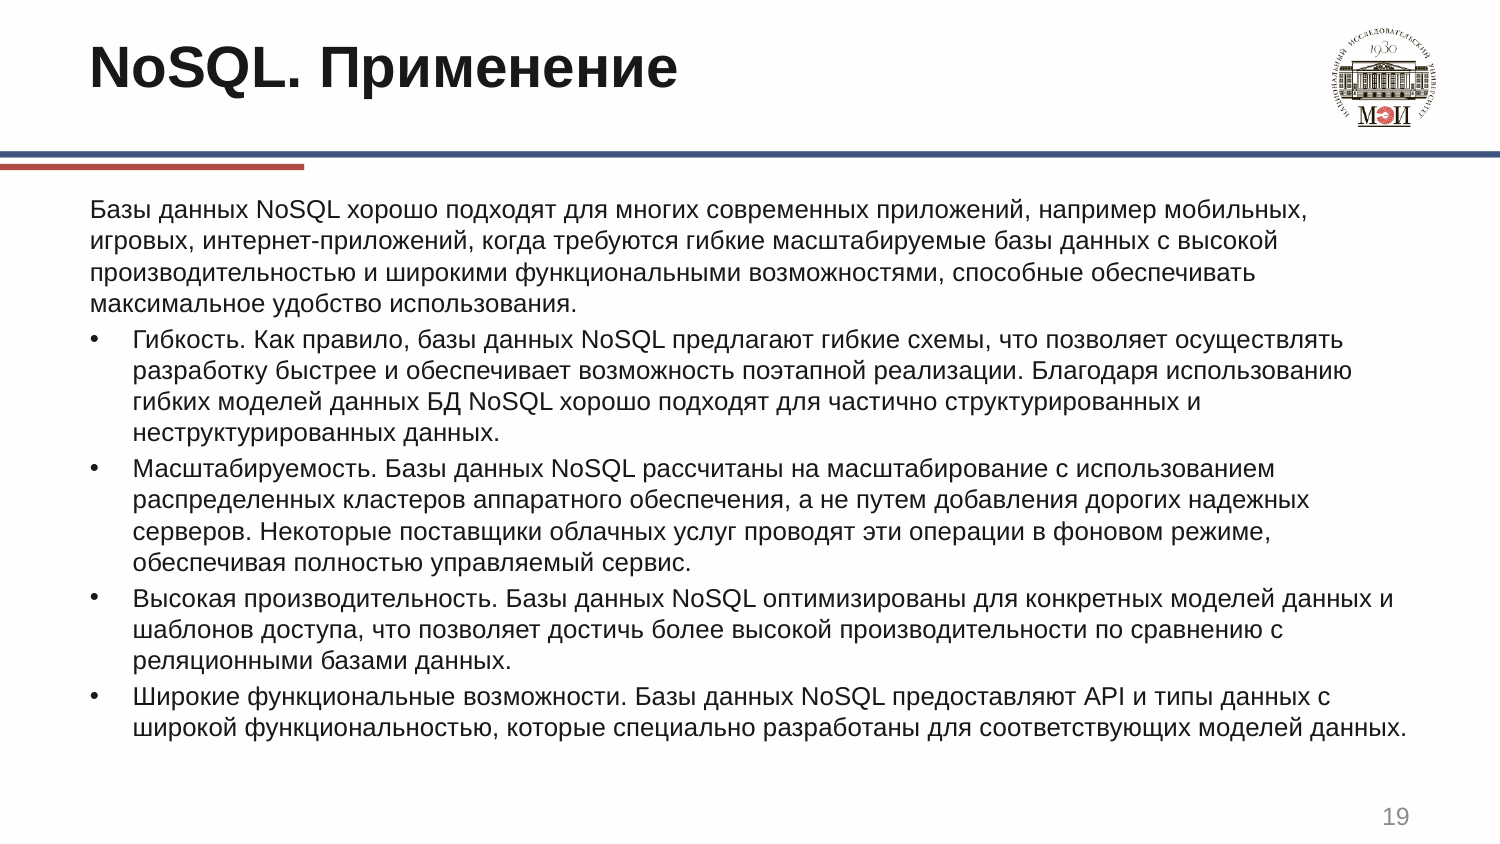

# NoSQL. Применение
Базы данных NoSQL хорошо подходят для многих современных приложений, например мобильных, игровых, интернет‑приложений, когда требуются гибкие масштабируемые базы данных с высокой производительностью и широкими функциональными возможностями, способные обеспечивать максимальное удобство использования.
Гибкость. Как правило, базы данных NoSQL предлагают гибкие схемы, что позволяет осуществлять разработку быстрее и обеспечивает возможность поэтапной реализации. Благодаря использованию гибких моделей данных БД NoSQL хорошо подходят для частично структурированных и неструктурированных данных.
Масштабируемость. Базы данных NoSQL рассчитаны на масштабирование с использованием распределенных кластеров аппаратного обеспечения, а не путем добавления дорогих надежных серверов. Некоторые поставщики облачных услуг проводят эти операции в фоновом режиме, обеспечивая полностью управляемый сервис.
Высокая производительность. Базы данных NoSQL оптимизированы для конкретных моделей данных и шаблонов доступа, что позволяет достичь более высокой производительности по сравнению с реляционными базами данных.
Широкие функциональные возможности. Базы данных NoSQL предоставляют API и типы данных с широкой функциональностью, которые специально разработаны для соответствующих моделей данных.

19